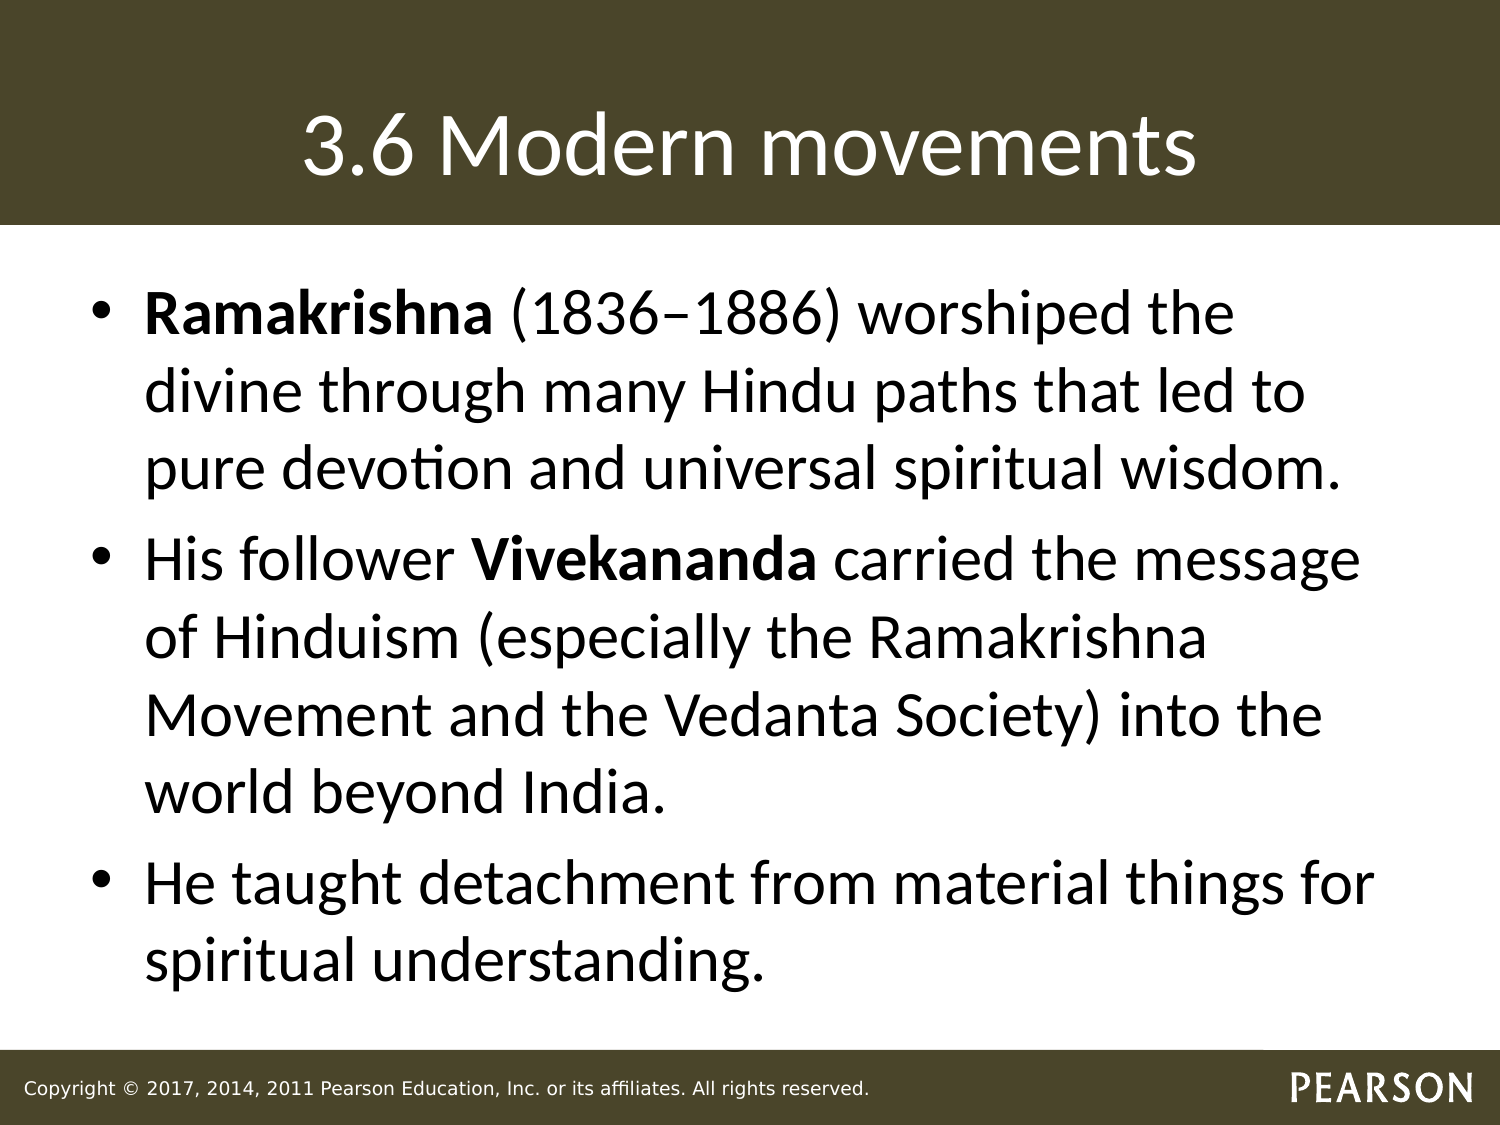

# 3.6 Modern movements
Ramakrishna (1836–1886) worshiped the divine through many Hindu paths that led to pure devotion and universal spiritual wisdom.
His follower Vivekananda carried the message of Hinduism (especially the Ramakrishna Movement and the Vedanta Society) into the world beyond India.
He taught detachment from material things for spiritual understanding.